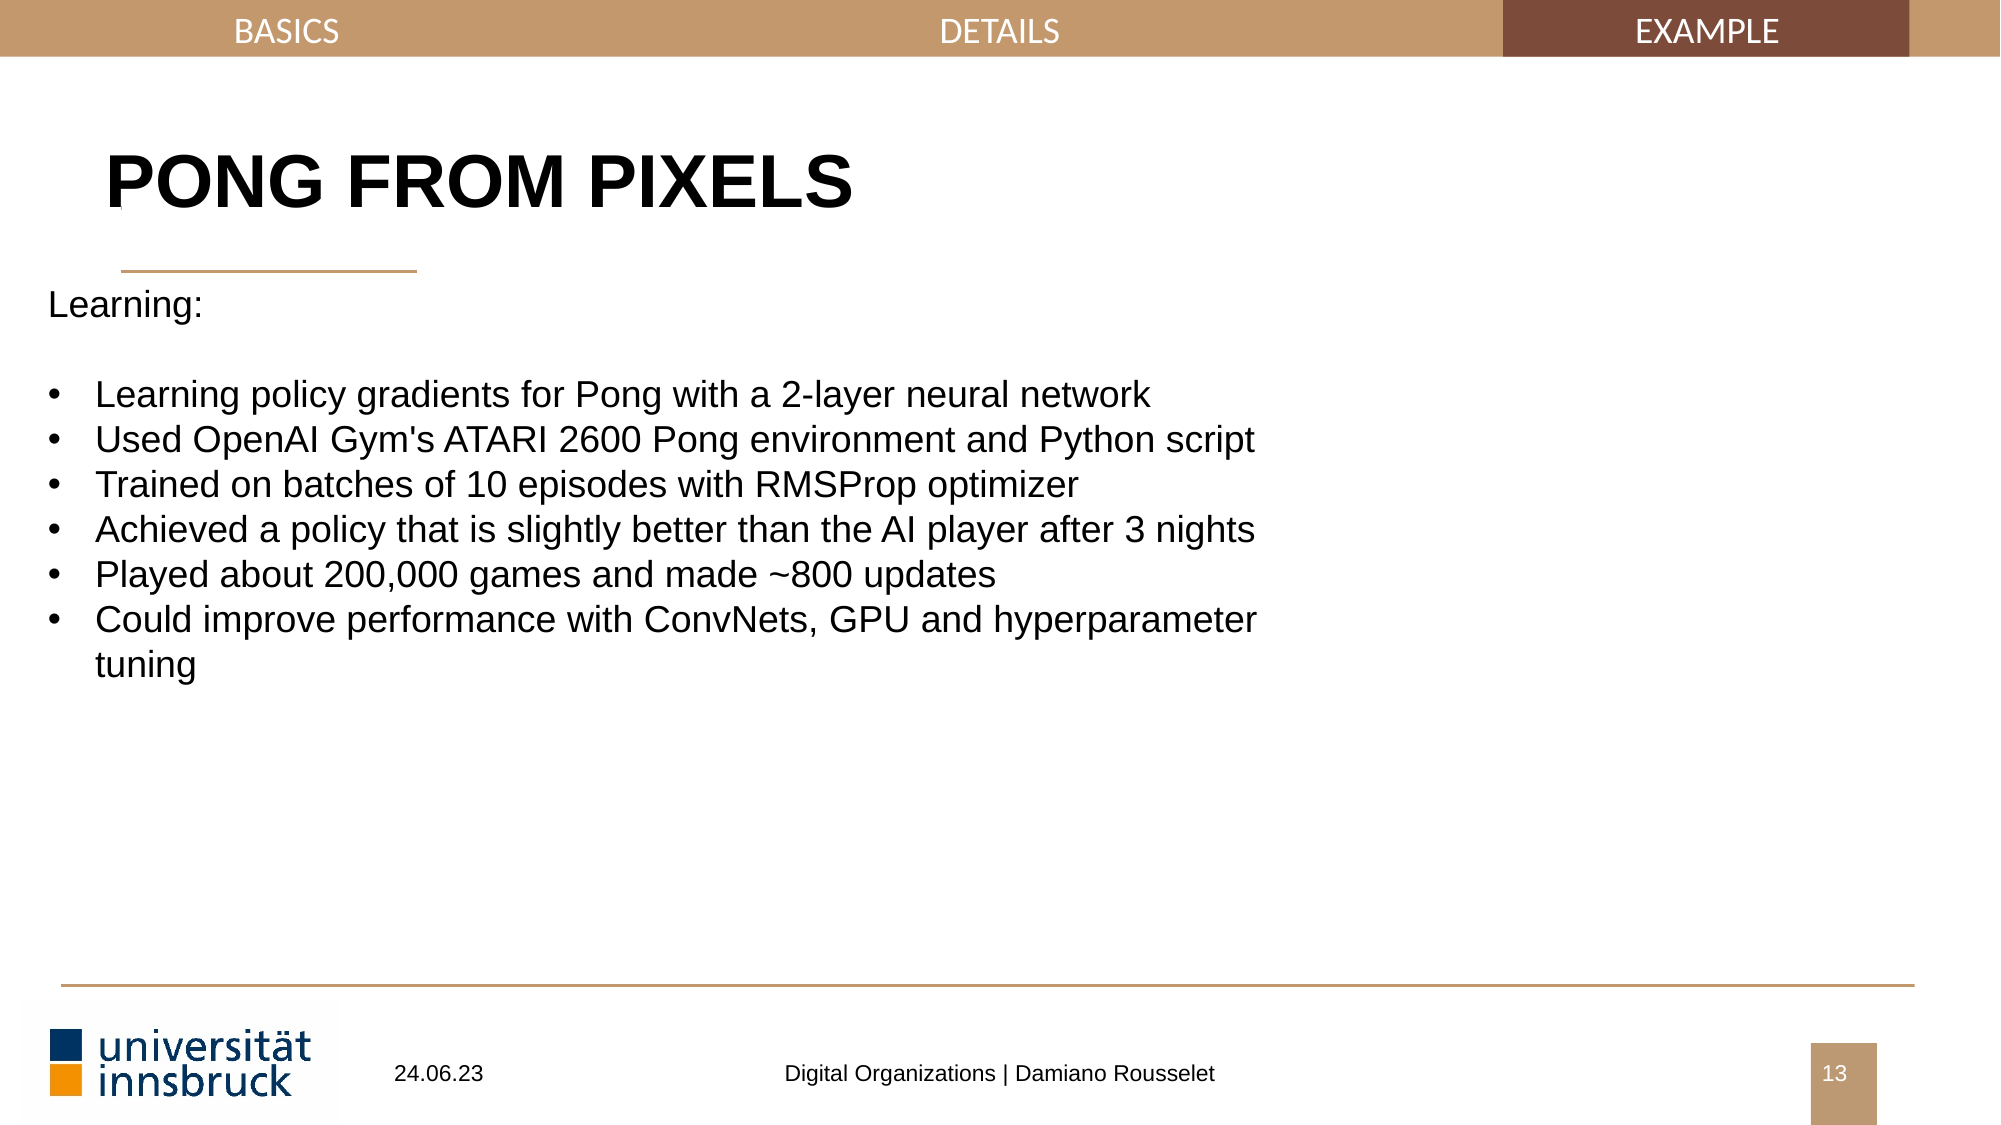

BASICS
EXAMPLE
DETAILS

PONG FROM PIXELS

Learning:

Learning policy gradients for Pong with a 2-layer neural network
Used OpenAI Gym's ATARI 2600 Pong environment and Python script
Trained on batches of 10 episodes with RMSProp optimizer
Achieved a policy that is slightly better than the AI player after 3 nights
Played about 200,000 games and made ~800 updates
Could improve performance with ConvNets, GPU and hyperparameter tuning
24.06.23
Digital Organizations | Damiano Rousselet
13